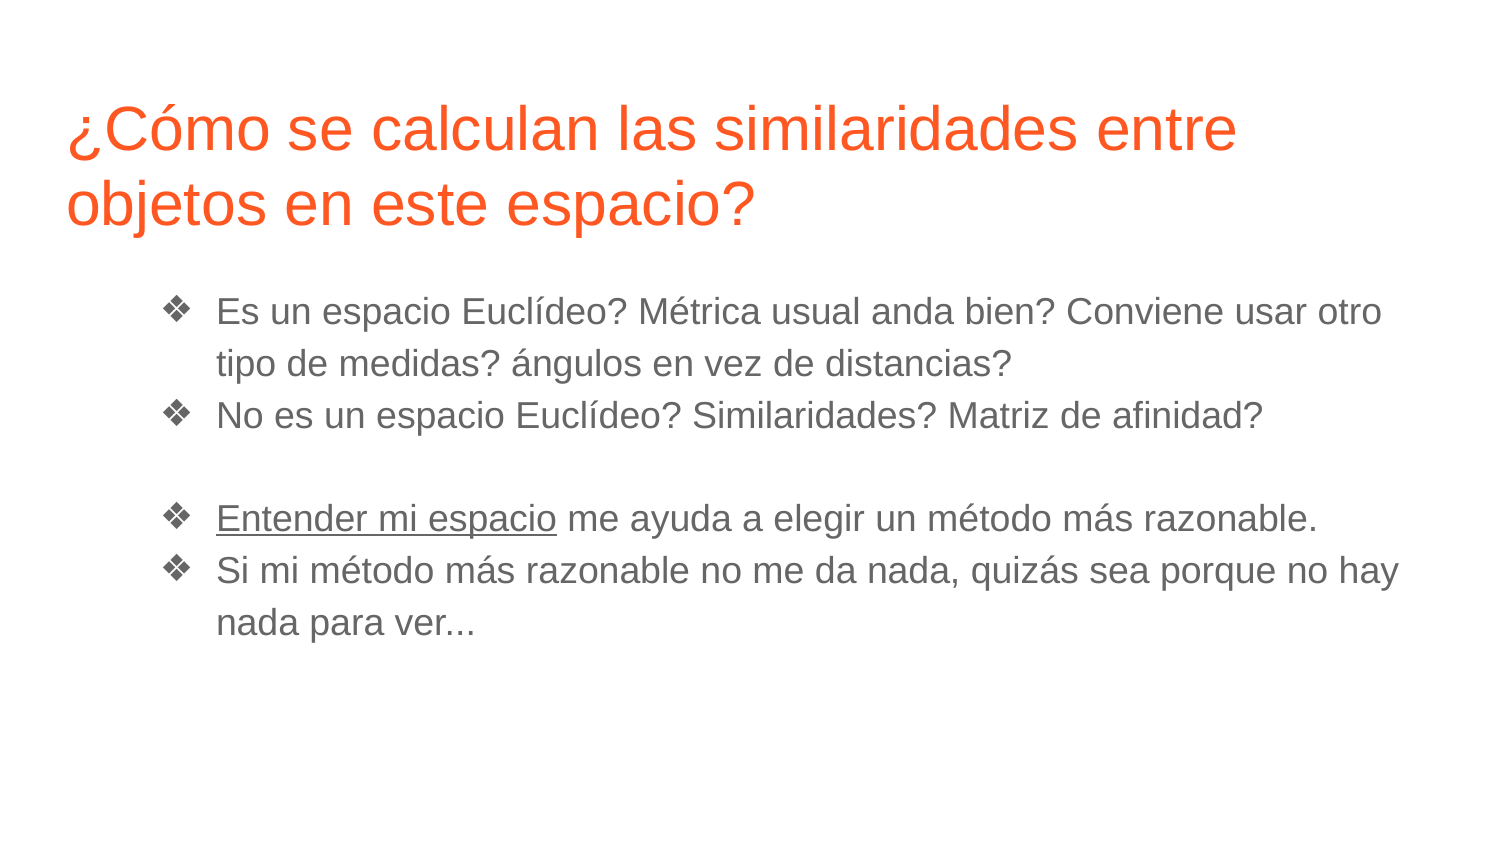

¿Cómo se calculan las similaridades entre objetos en este espacio?
Es un espacio Euclídeo? Métrica usual anda bien? Conviene usar otro tipo de medidas? ángulos en vez de distancias?
No es un espacio Euclídeo? Similaridades? Matriz de afinidad?

Entender mi espacio me ayuda a elegir un método más razonable.
Si mi método más razonable no me da nada, quizás sea porque no hay nada para ver...